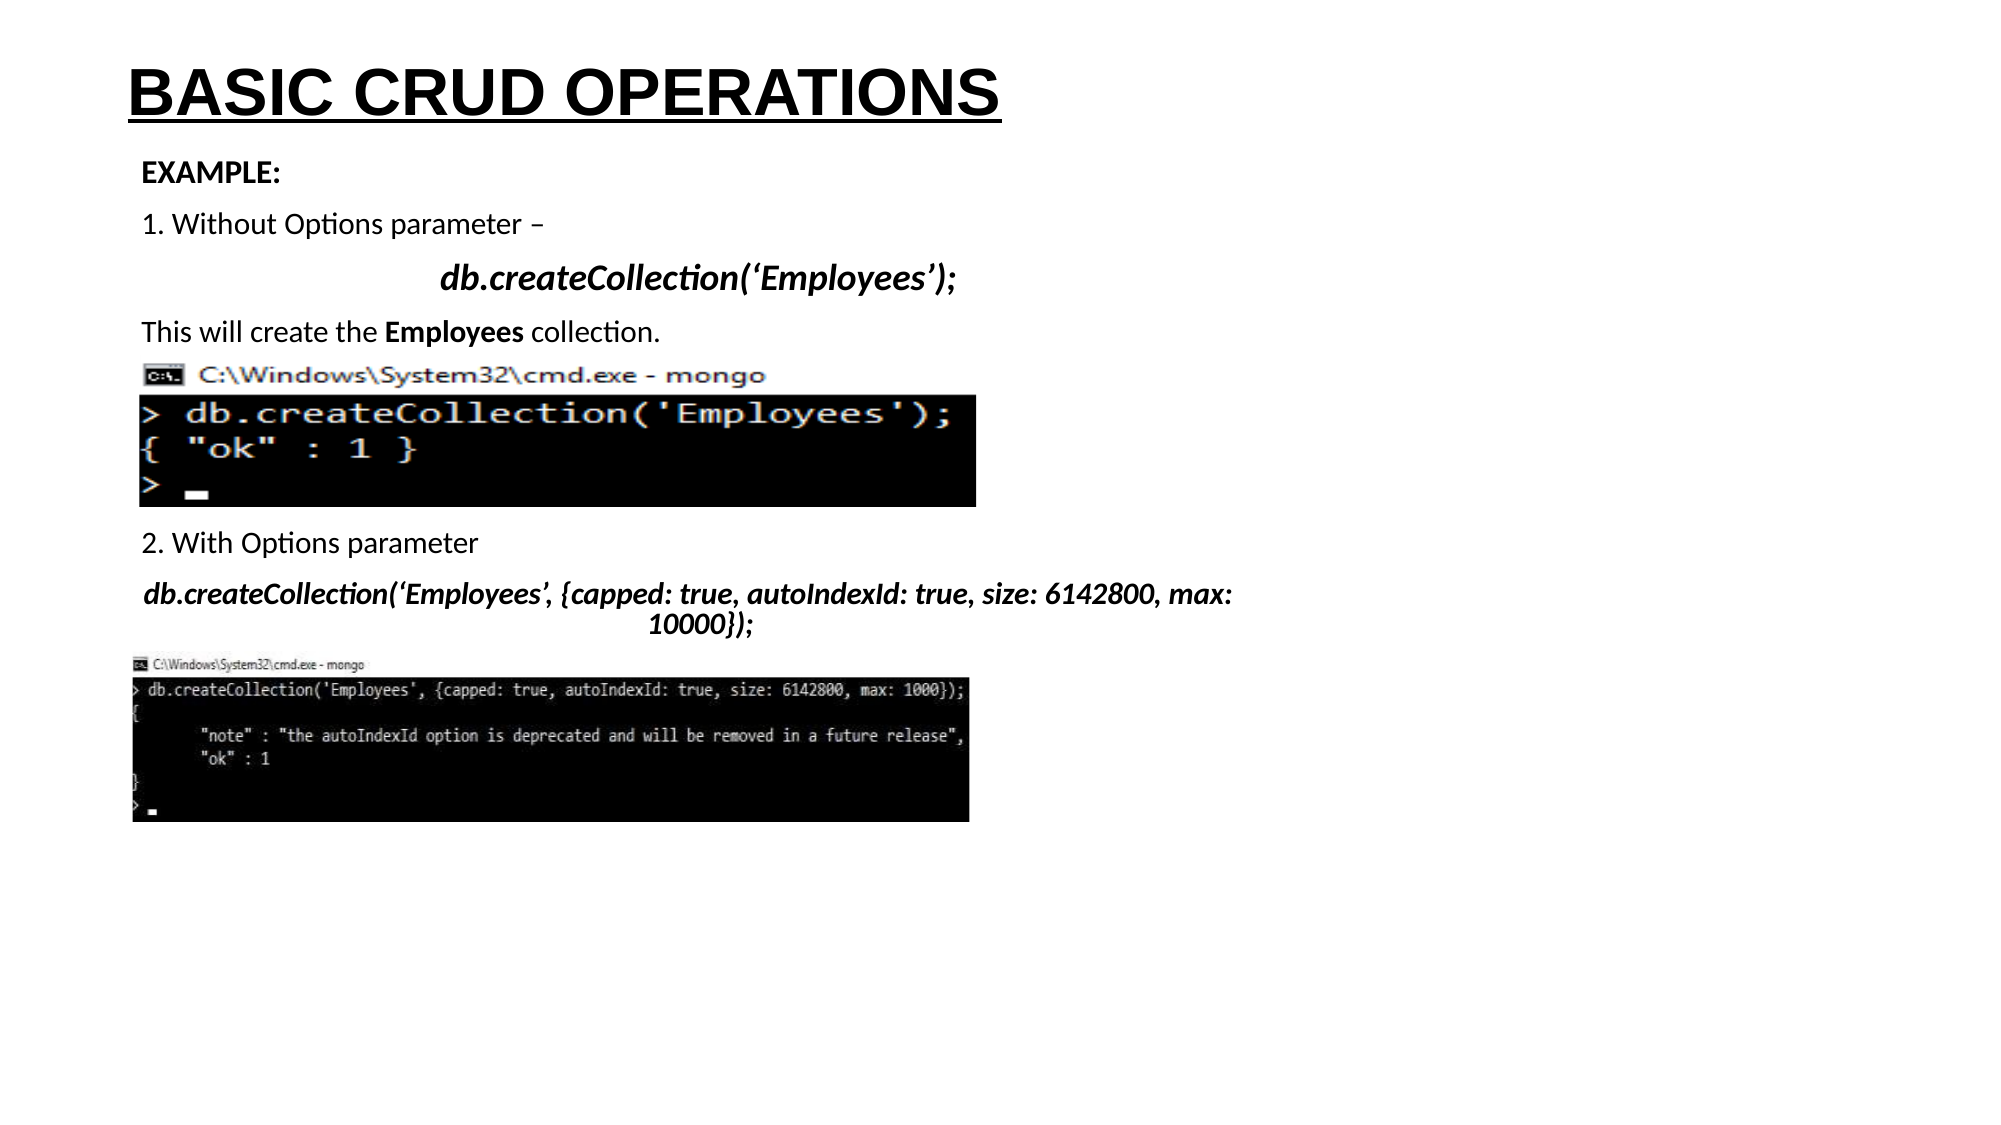

BASIC CRUD OPERATIONS
EXAMPLE:
1. Without Options parameter –
db.createCollection(‘Employees’);
This will create the Employees collection.

2. With Options parameter
db.createCollection(‘Employees’, {capped: true, autoIndexId: true, size: 6142800, max:  10000});